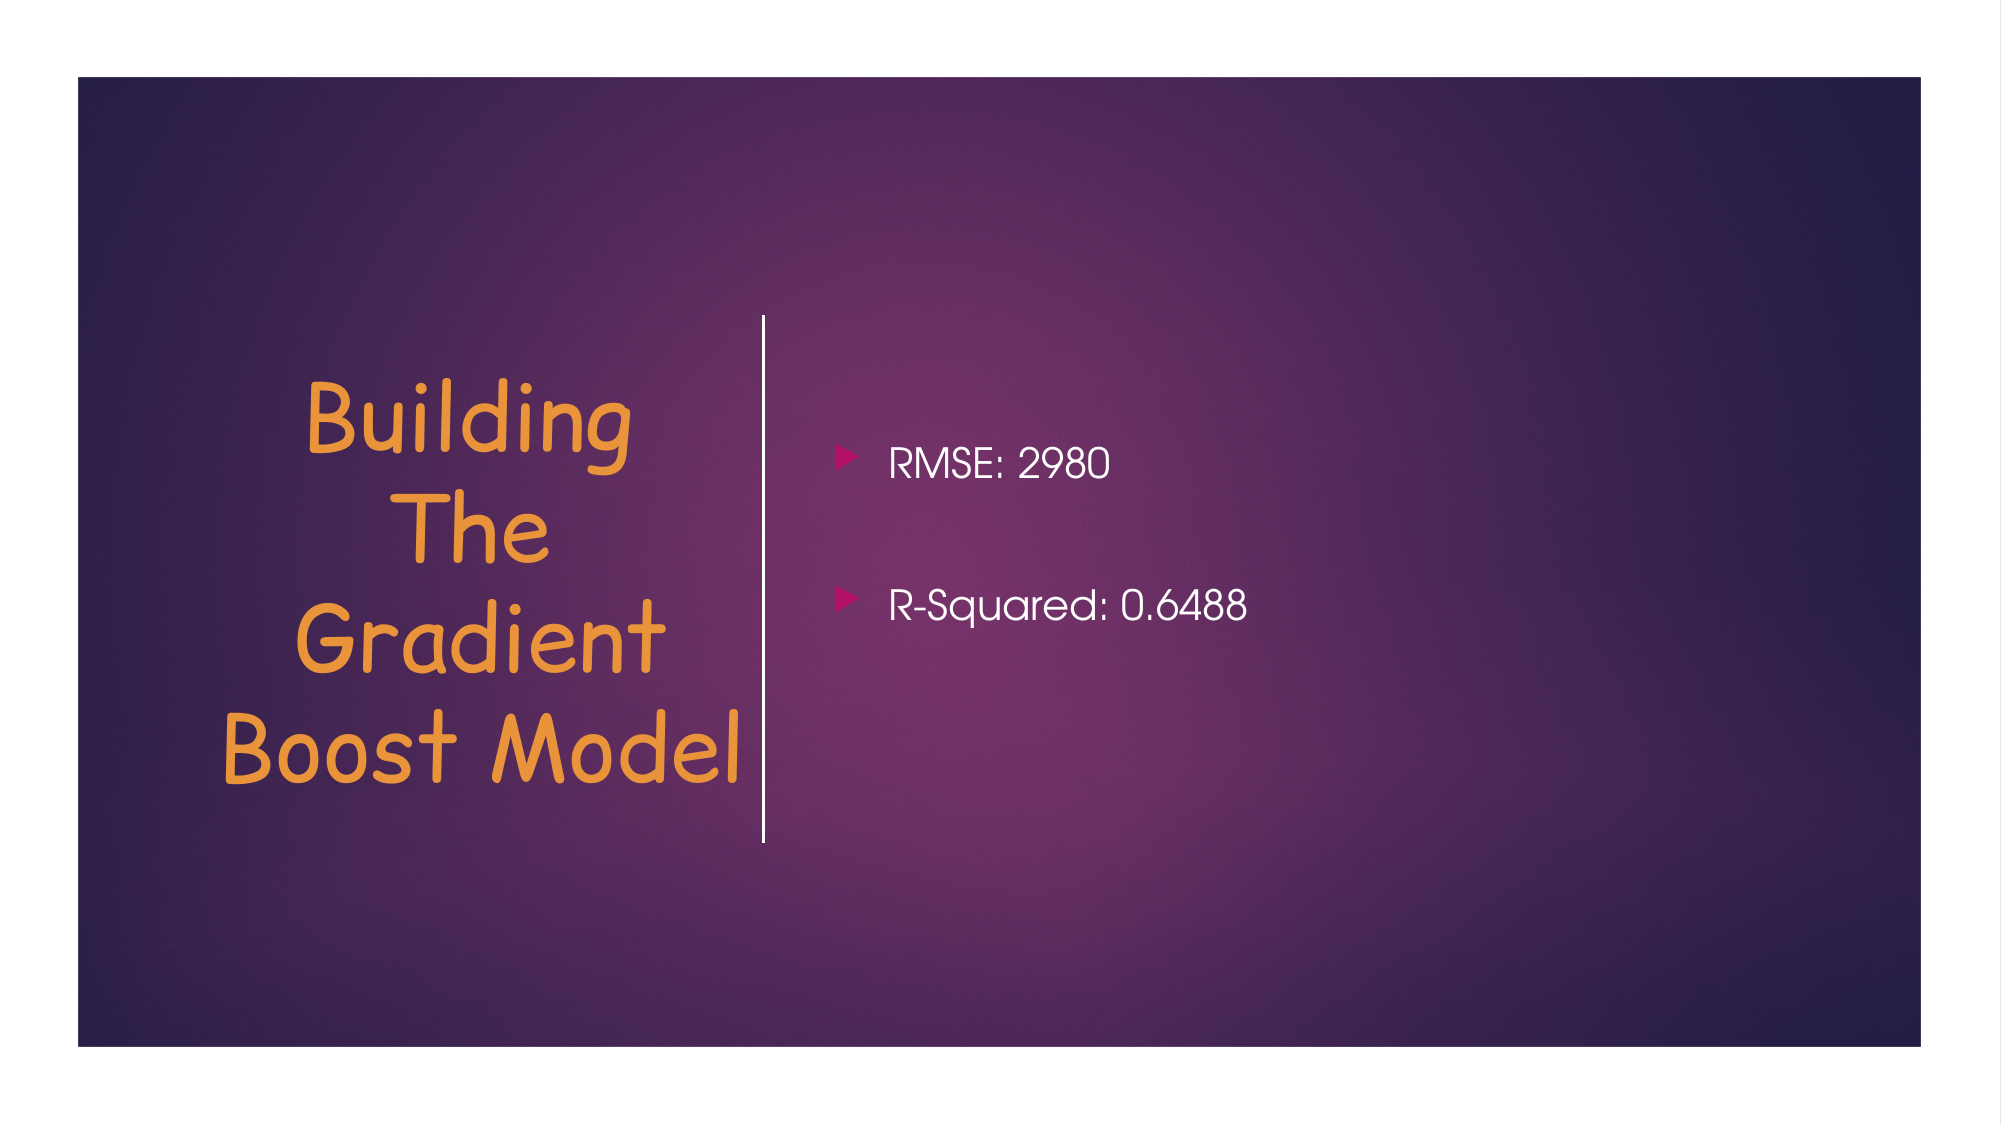

# Building  The  Gradient Boost Model
RMSE: 2980

R-Squared: 0.6488